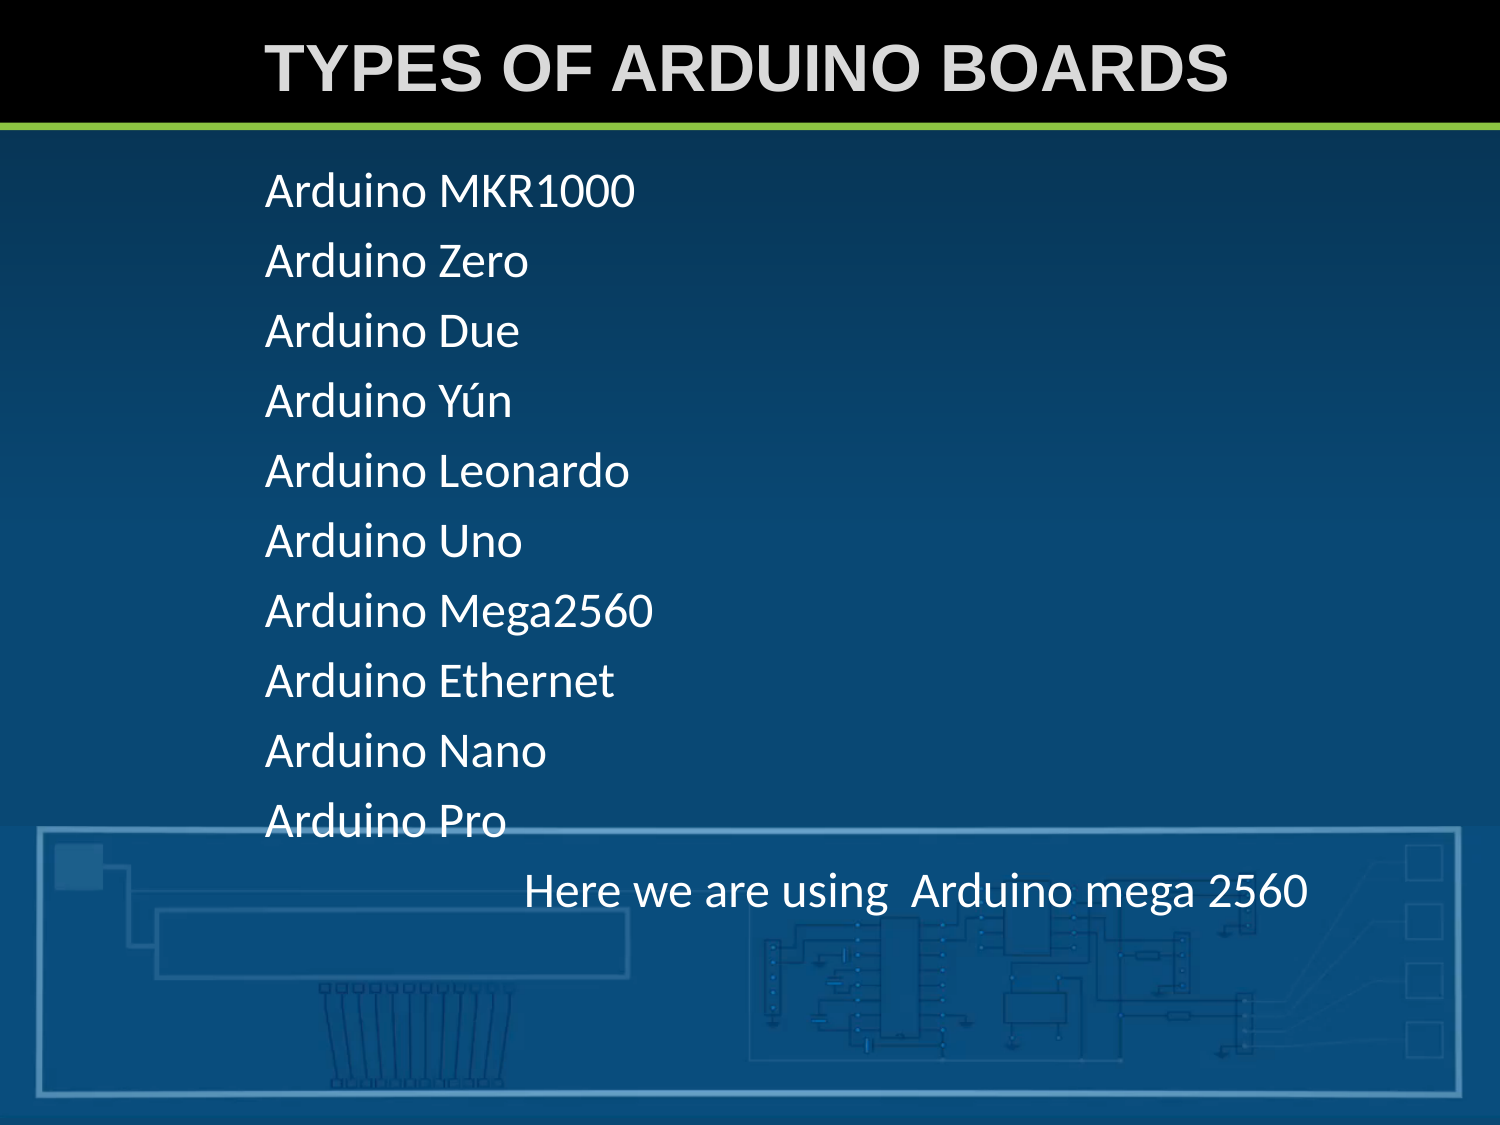

# TYPES OF ARDUINO BOARDS
Arduino MKR1000
Arduino Zero
Arduino Due
Arduino Yún
Arduino Leonardo
Arduino Uno
Arduino Mega2560
Arduino Ethernet
Arduino Nano
Arduino Pro
                       Here we are using  Arduino mega 2560